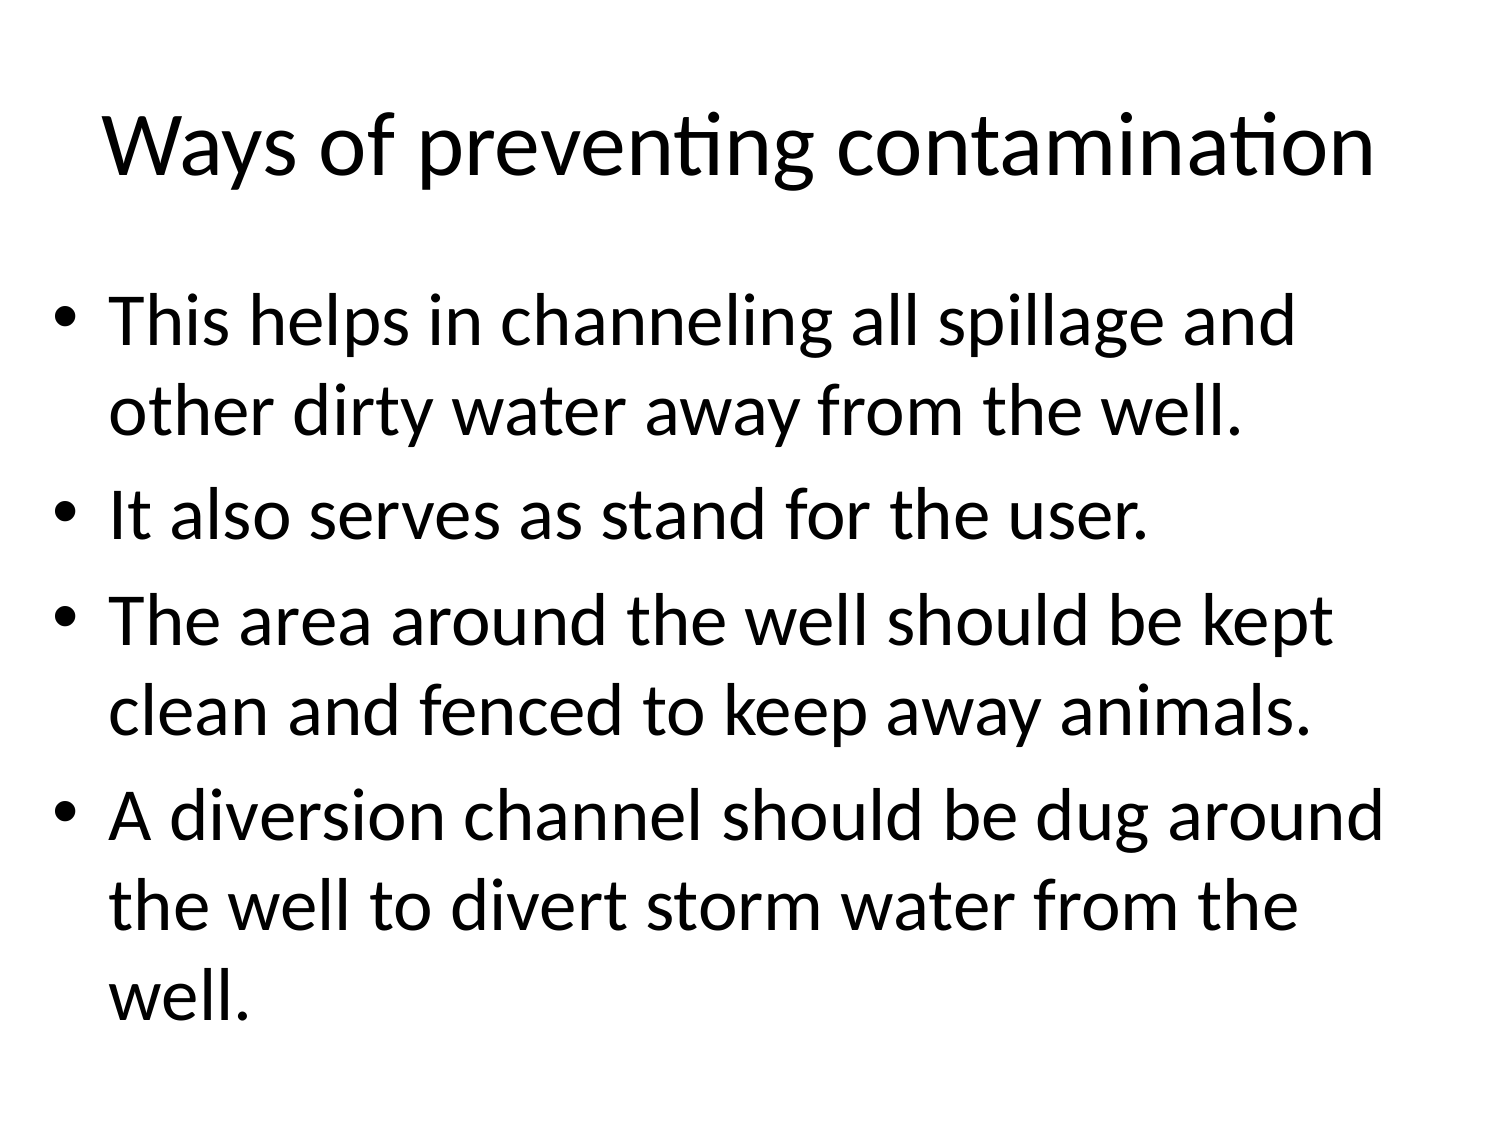

# Ways of preventing contamination
This helps in channeling all spillage and other dirty water away from the well.
It also serves as stand for the user.
The area around the well should be kept clean and fenced to keep away animals.
A diversion channel should be dug around the well to divert storm water from the well.